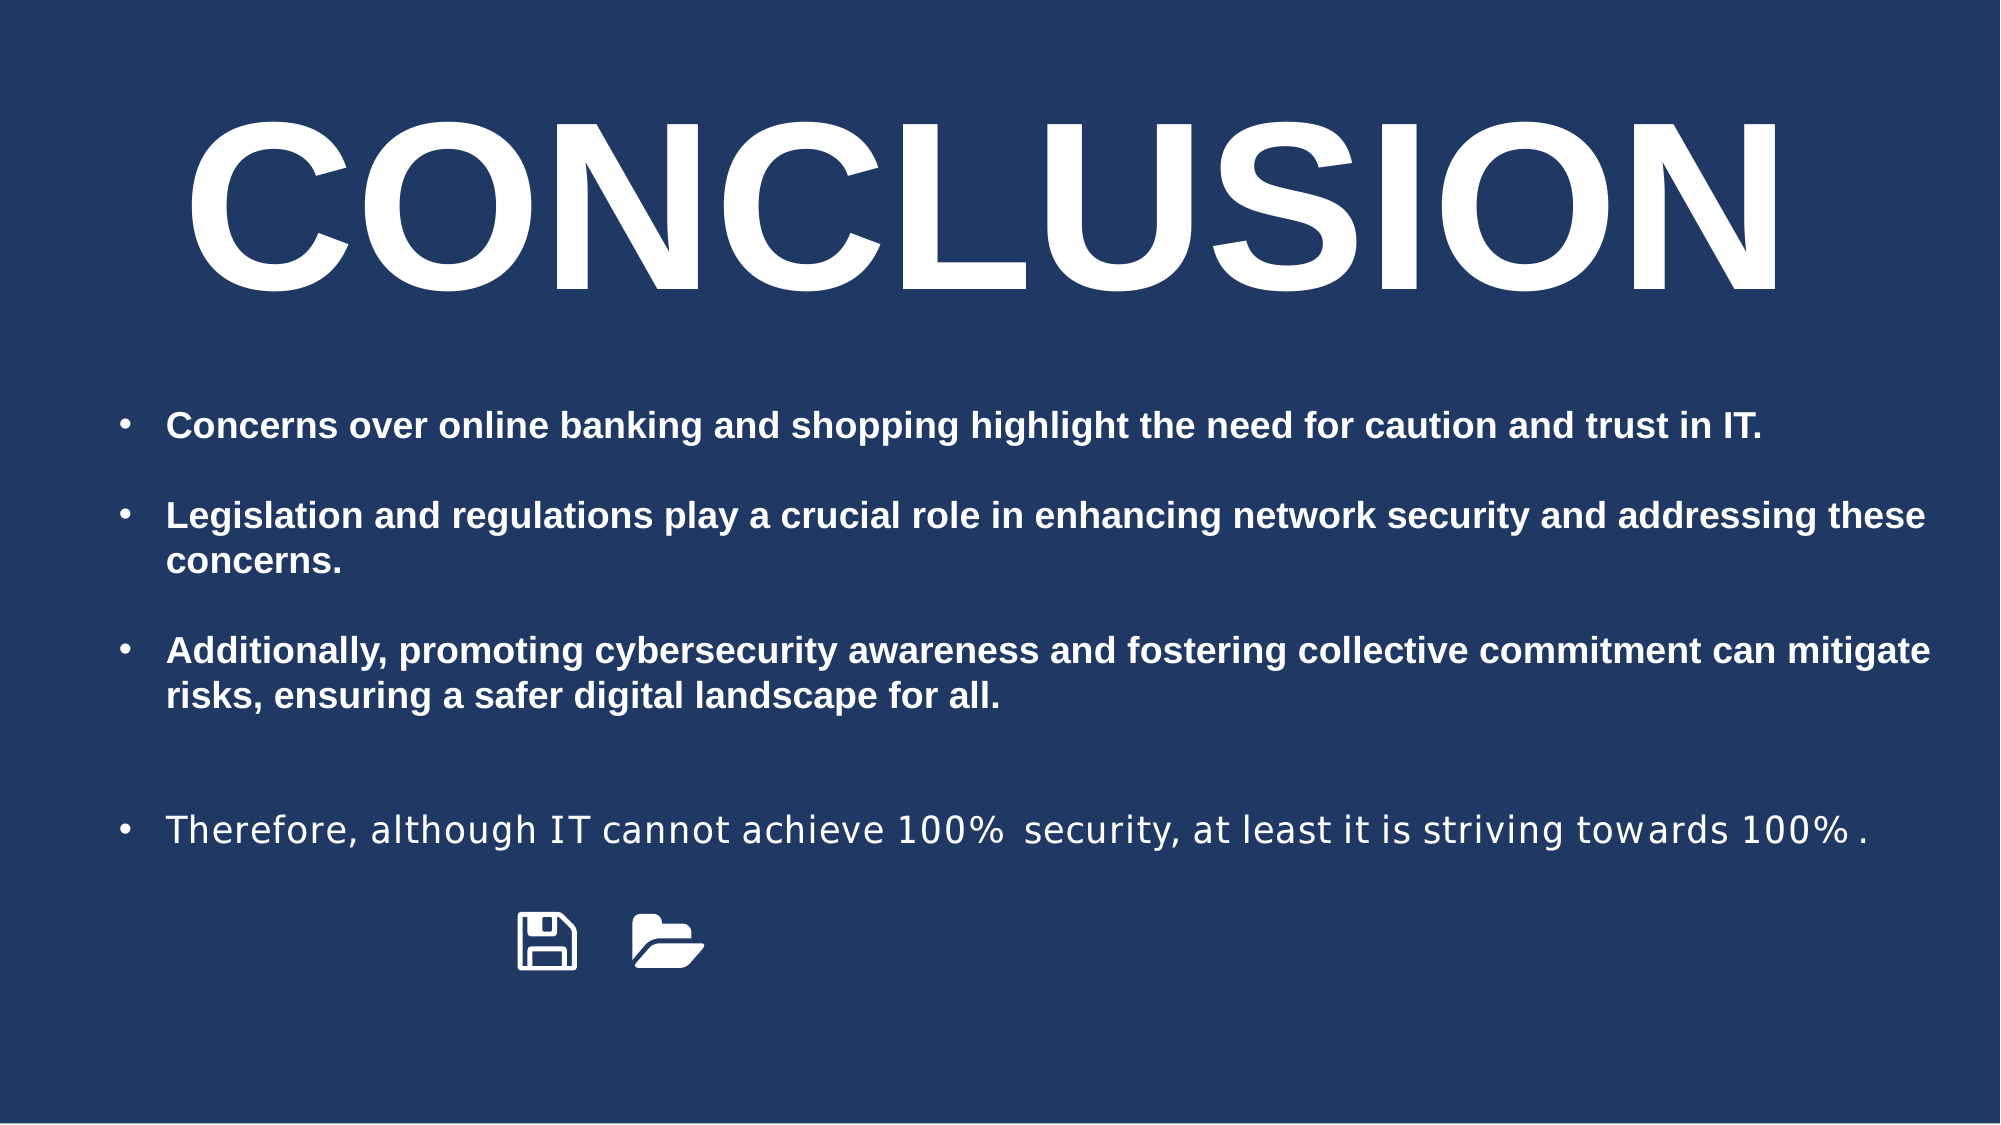

CONCLUSION
Concerns over online banking and shopping highlight the need for caution and trust in IT.

Legislation and regulations play a crucial role in enhancing network security and addressing these concerns.

Additionally, promoting cybersecurity awareness and fostering collective commitment can mitigate risks, ensuring a safer digital landscape for all.

Therefore, although IT cannot achieve 100% security, at least it is striving towards 100%.